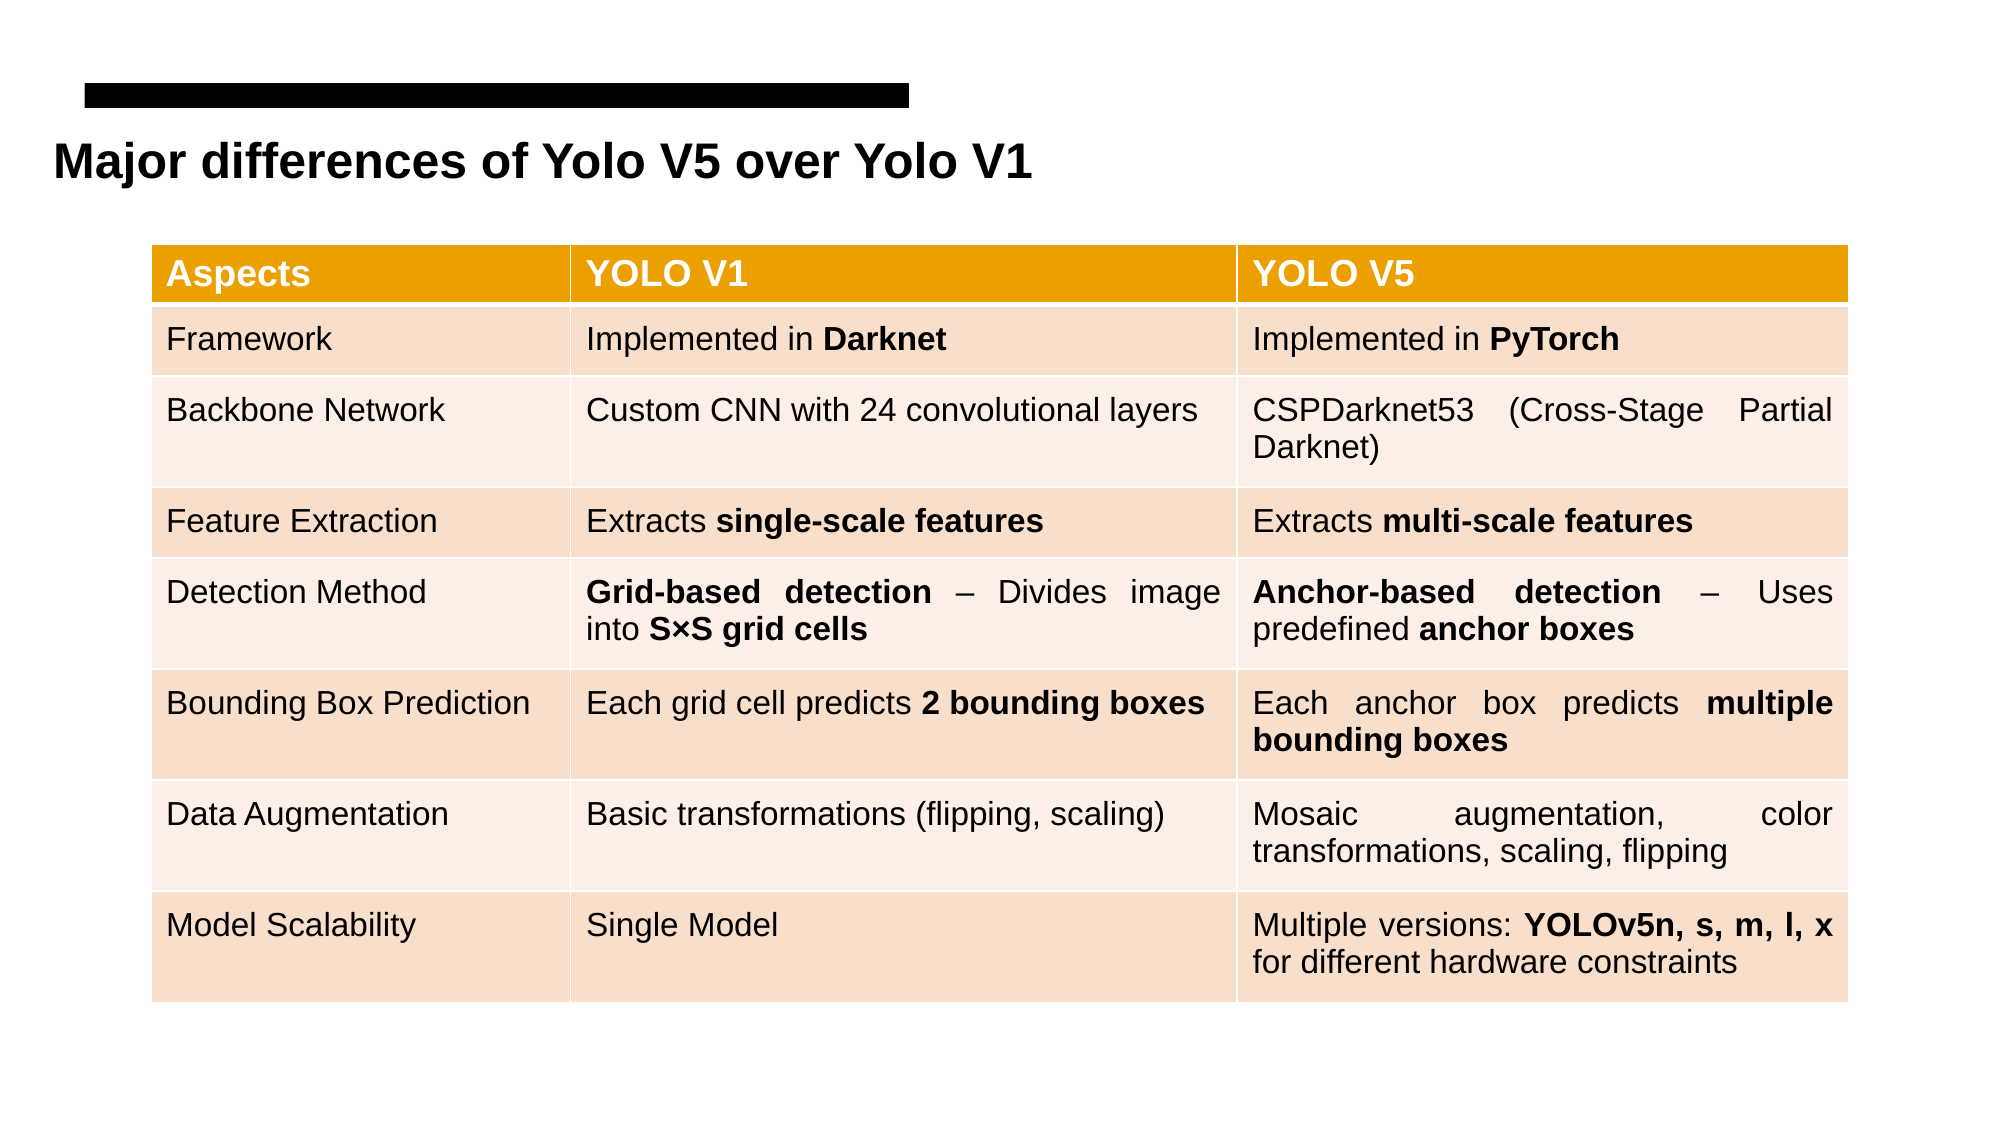

Major differences of Yolo V5 over Yolo V1
| Aspects | YOLO V1 | YOLO V5 |
| --- | --- | --- |
| Framework | Implemented in Darknet | Implemented in PyTorch |
| Backbone Network | Custom CNN with 24 convolutional layers | CSPDarknet53 (Cross-Stage Partial Darknet) |
| Feature Extraction | Extracts single-scale features | Extracts multi-scale features |
| Detection Method | Grid-based detection – Divides image into S×S grid cells | Anchor-based detection – Uses predefined anchor boxes |
| Bounding Box Prediction | Each grid cell predicts 2 bounding boxes | Each anchor box predicts multiple bounding boxes |
| Data Augmentation | Basic transformations (flipping, scaling) | Mosaic augmentation, color transformations, scaling, flipping |
| Model Scalability | Single Model | Multiple versions: YOLOv5n, s, m, l, x for different hardware constraints |